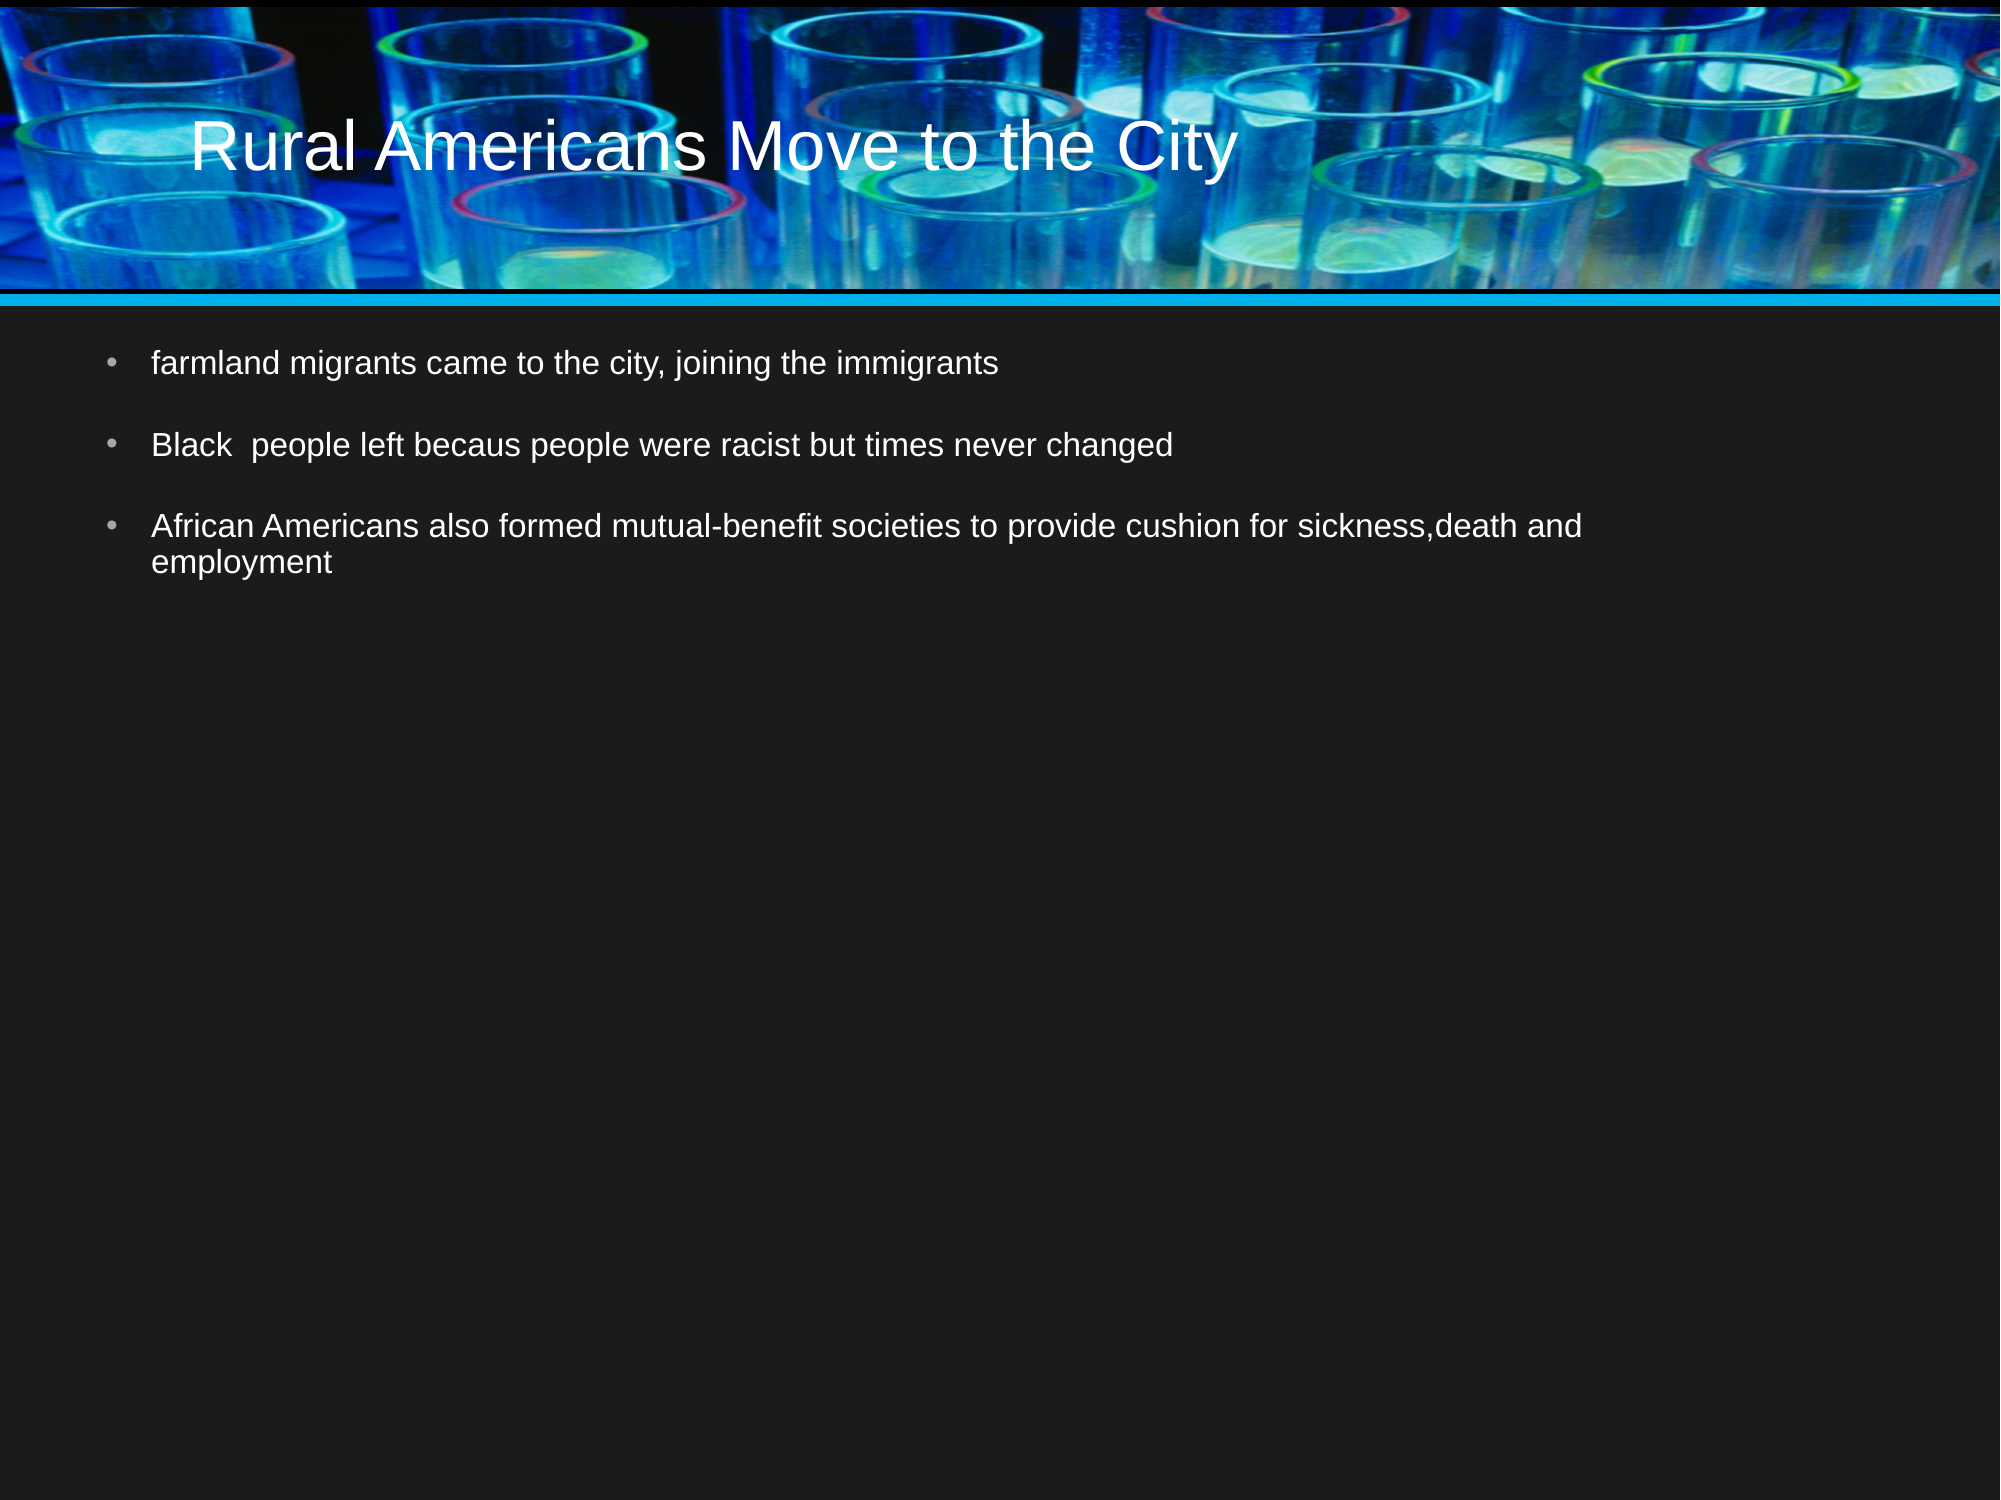

# Rural Americans Move to the City
farmland migrants came to the city, joining the immigrants
Black  people left becaus people were racist but times never changed
African Americans also formed mutual-benefit societies to provide cushion for sickness,death and employment